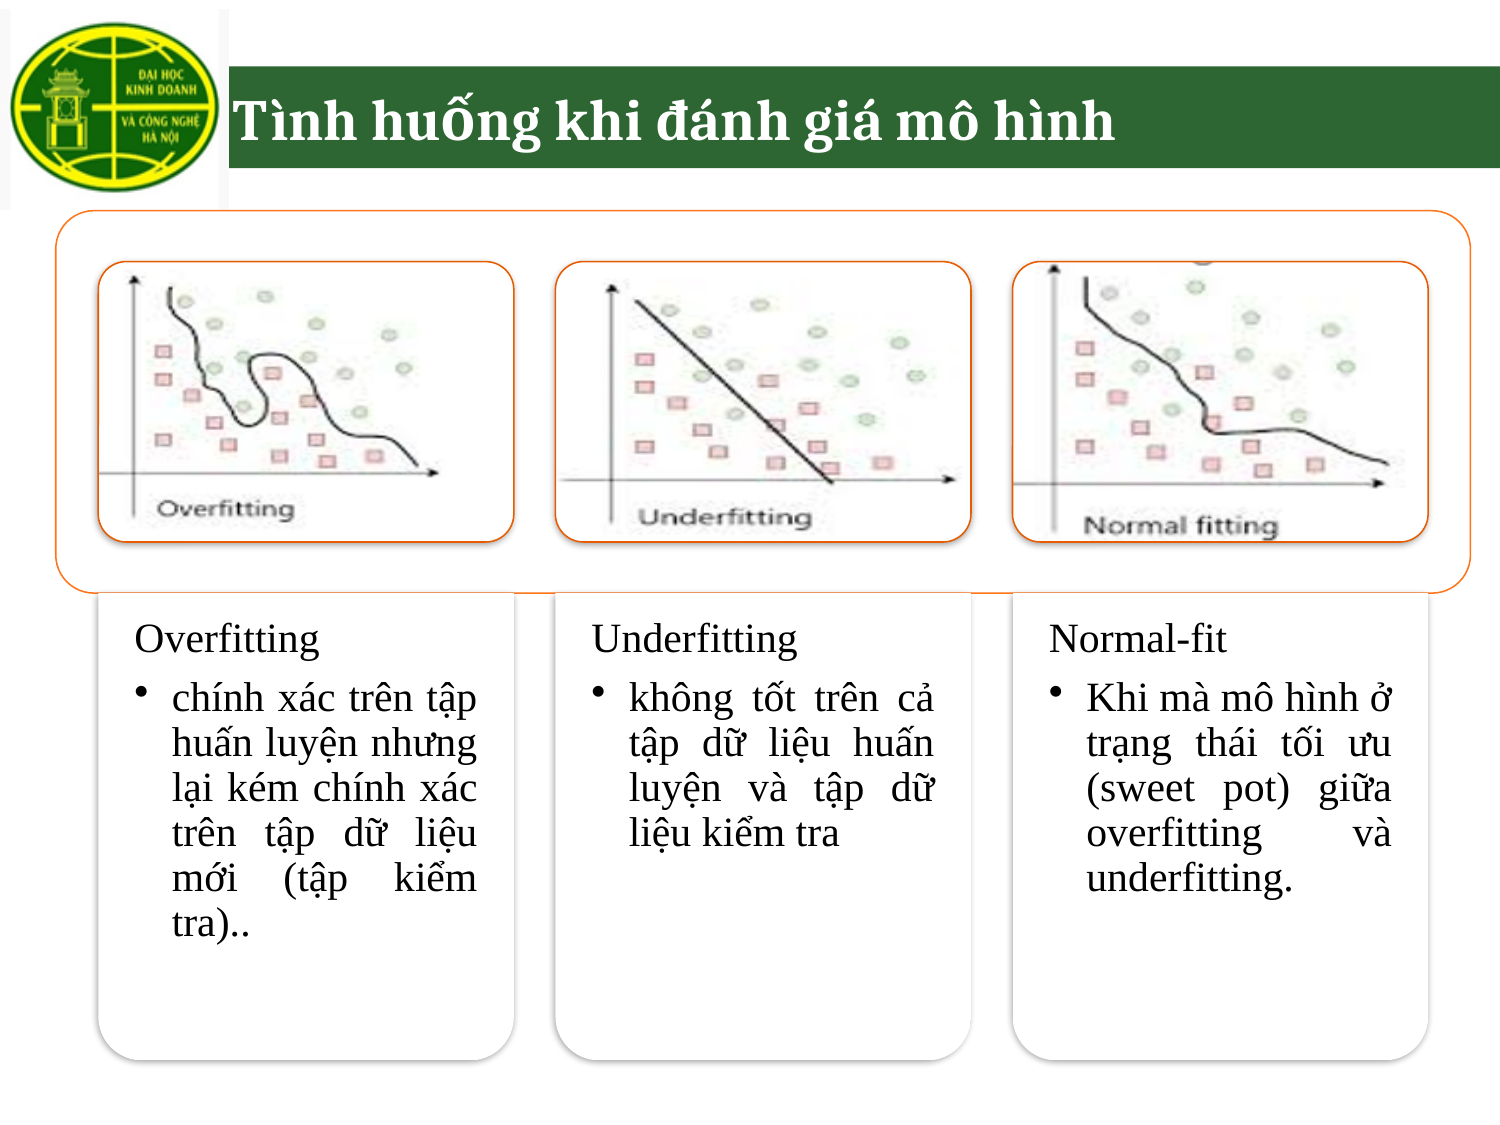

# Tình huống khi đánh giá mô hình
Overfitting
chính xác trên tập huấn luyện nhưng lại kém chính xác trên tập dữ liệu mới (tập kiểm tra)..
Underfitting
không tốt trên cả tập dữ liệu huấn luyện và tập dữ liệu kiểm tra
Normal-fit
Khi mà mô hình ở trạng thái tối ưu (sweet pot) giữa overfitting và underfitting.